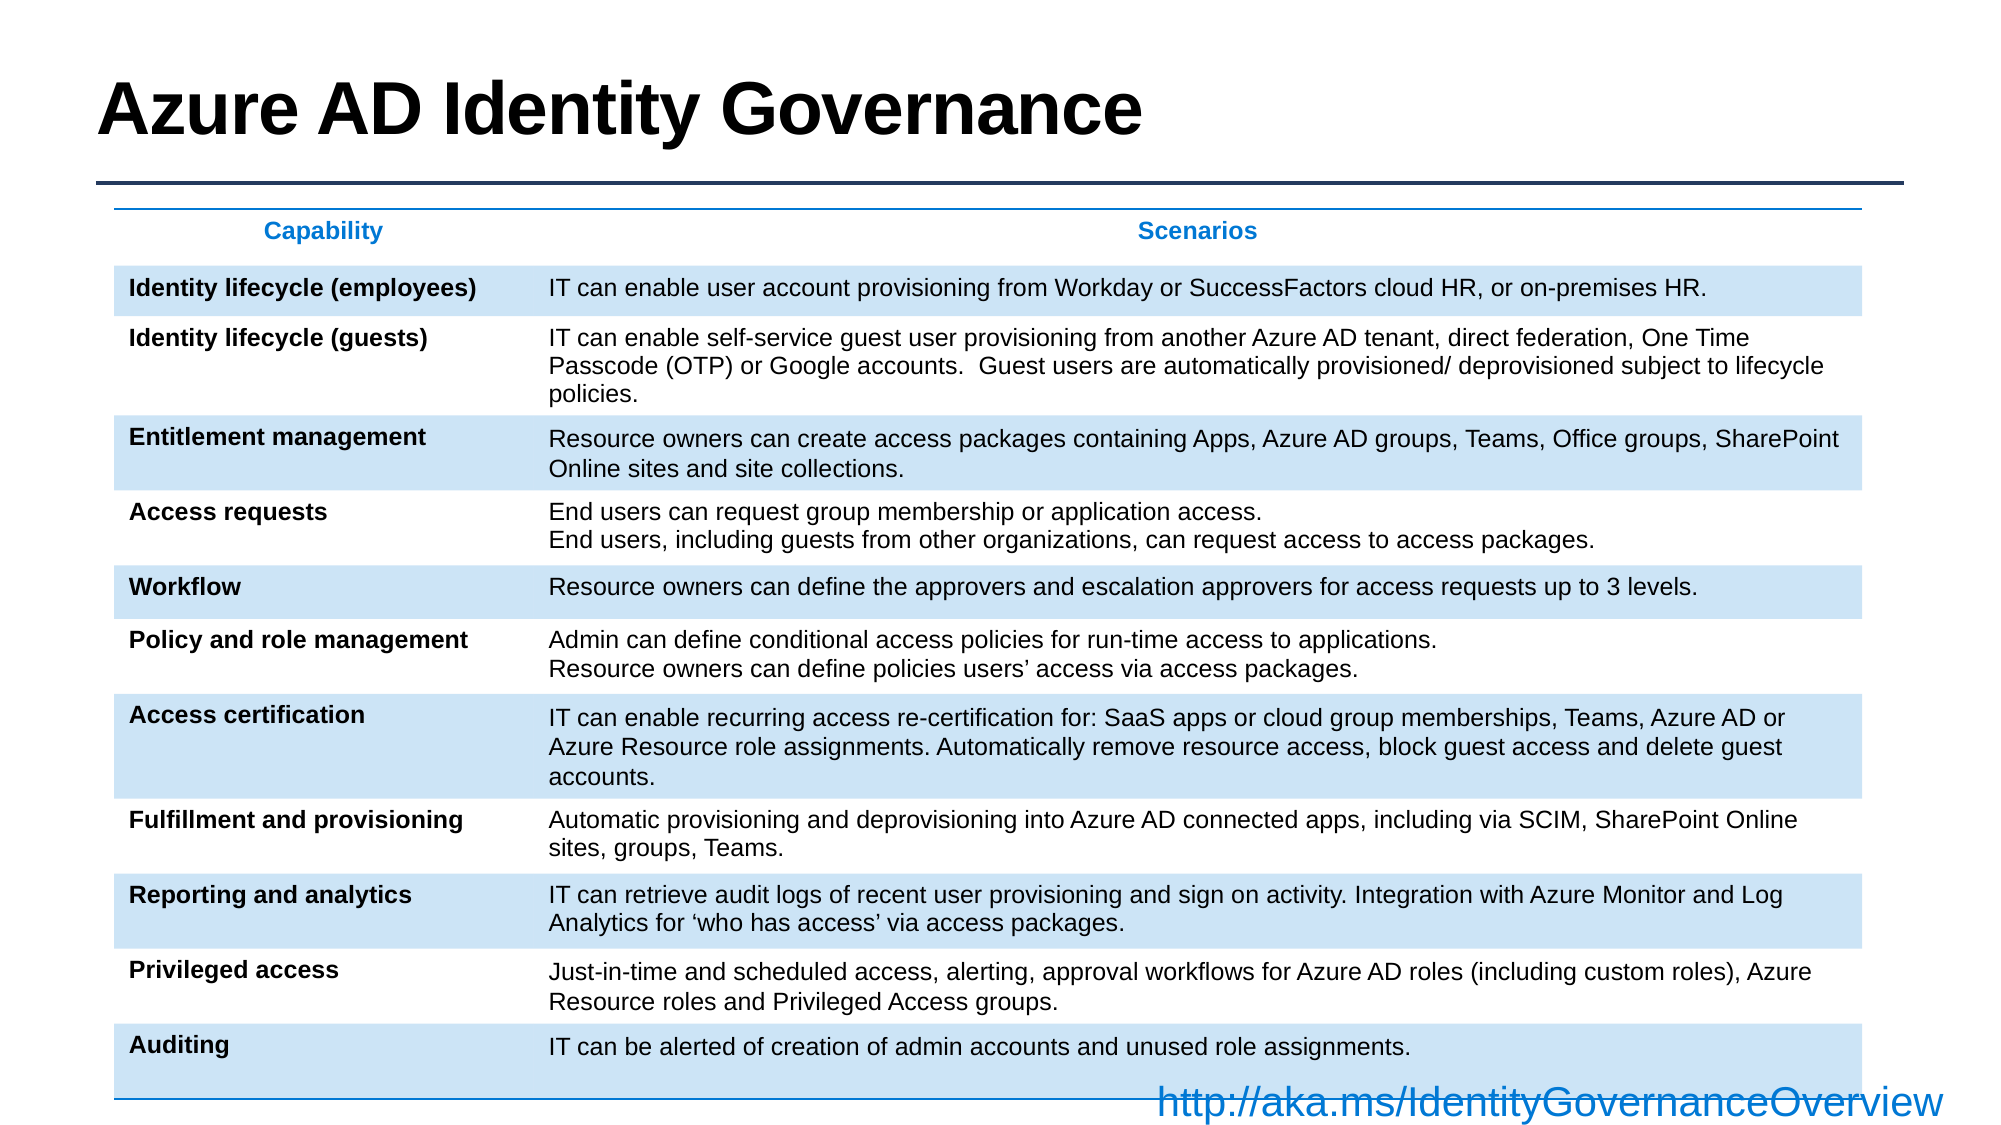

# Azure AD Identity Governance
| Capability | Scenarios |
| --- | --- |
| Identity lifecycle (employees) | IT can enable user account provisioning from Workday or SuccessFactors cloud HR, or on-premises HR. |
| Identity lifecycle (guests) | IT can enable self-service guest user provisioning from another Azure AD tenant, direct federation, One Time Passcode (OTP) or Google accounts. Guest users are automatically provisioned/ deprovisioned subject to lifecycle policies. |
| Entitlement management | Resource owners can create access packages containing Apps, Azure AD groups, Teams, Office groups, SharePoint Online sites and site collections. |
| Access requests | End users can request group membership or application access. End users, including guests from other organizations, can request access to access packages. |
| Workflow | Resource owners can define the approvers and escalation approvers for access requests up to 3 levels. |
| Policy and role management | Admin can define conditional access policies for run-time access to applications. Resource owners can define policies users’ access via access packages. |
| Access certification | IT can enable recurring access re-certification for: SaaS apps or cloud group memberships, Teams, Azure AD or Azure Resource role assignments. Automatically remove resource access, block guest access and delete guest accounts. |
| Fulfillment and provisioning | Automatic provisioning and deprovisioning into Azure AD connected apps, including via SCIM, SharePoint Online sites, groups, Teams. |
| Reporting and analytics | IT can retrieve audit logs of recent user provisioning and sign on activity. Integration with Azure Monitor and Log Analytics for ‘who has access’ via access packages. |
| Privileged access | Just-in-time and scheduled access, alerting, approval workflows for Azure AD roles (including custom roles), Azure Resource roles and Privileged Access groups. |
| Auditing | IT can be alerted of creation of admin accounts and unused role assignments. |
http://aka.ms/IdentityGovernanceOverview